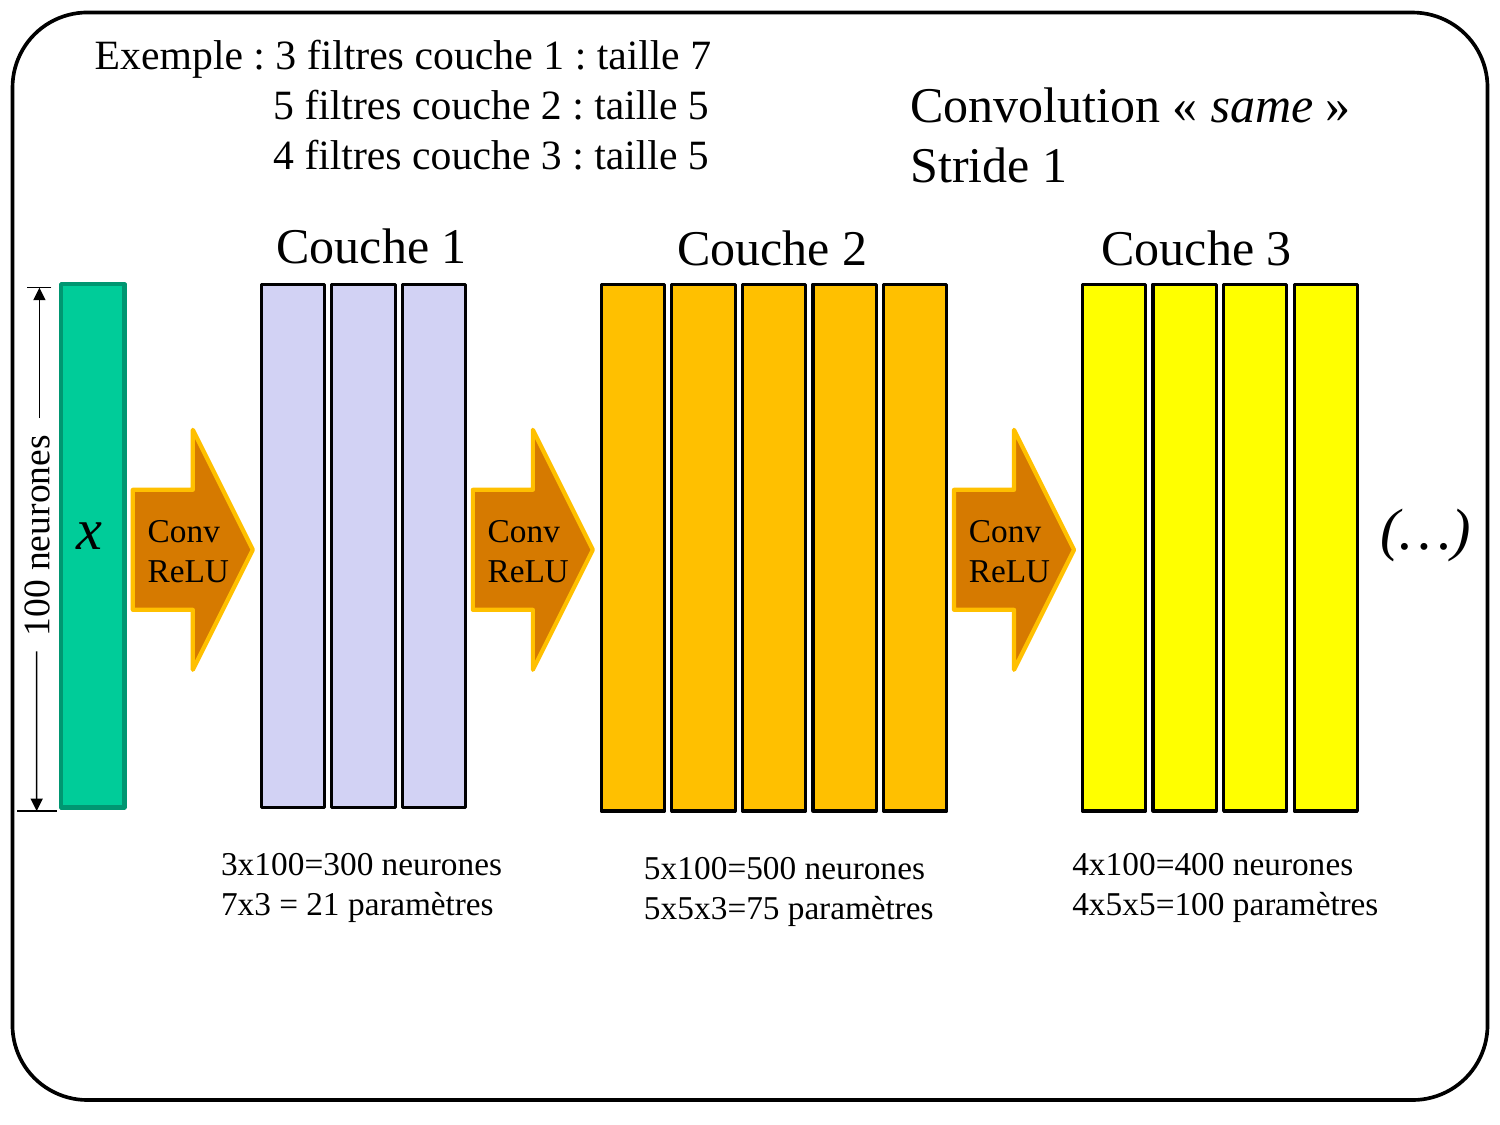

Exemple : 3 filtres couche 1 : taille 7
                 5 filtres couche 2 : taille 5
                 4 filtres couche 3 : taille 5
Convolution « same »
Stride 1
Couche 1
Couche 2
Couche 3

Conv
ReLU

Conv
ReLU

Conv
ReLU
x
(…)
100 neurones
4x100=400 neurones
4x5x5=100 paramètres
3x100=300 neurones
7x3 = 21 paramètres
5x100=500 neurones
5x5x3=75 paramètres